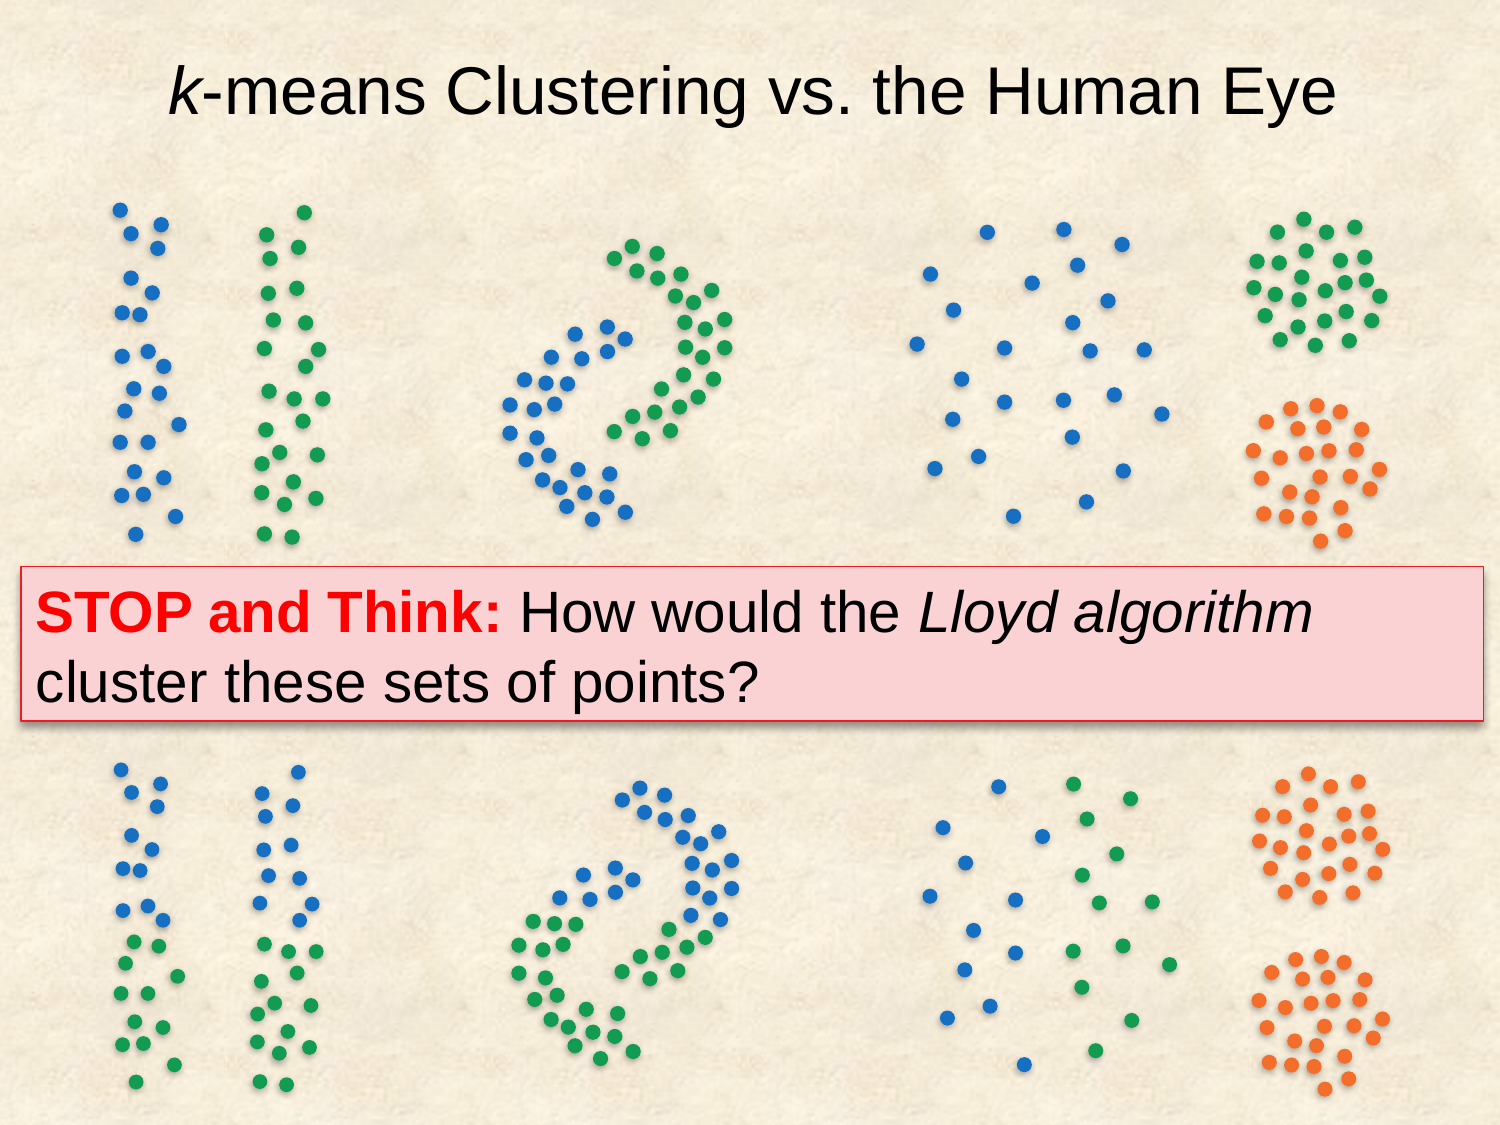

k-means Clustering vs. the Human Eye

STOP and Think: How would the Lloyd algorithm cluster these sets of points?